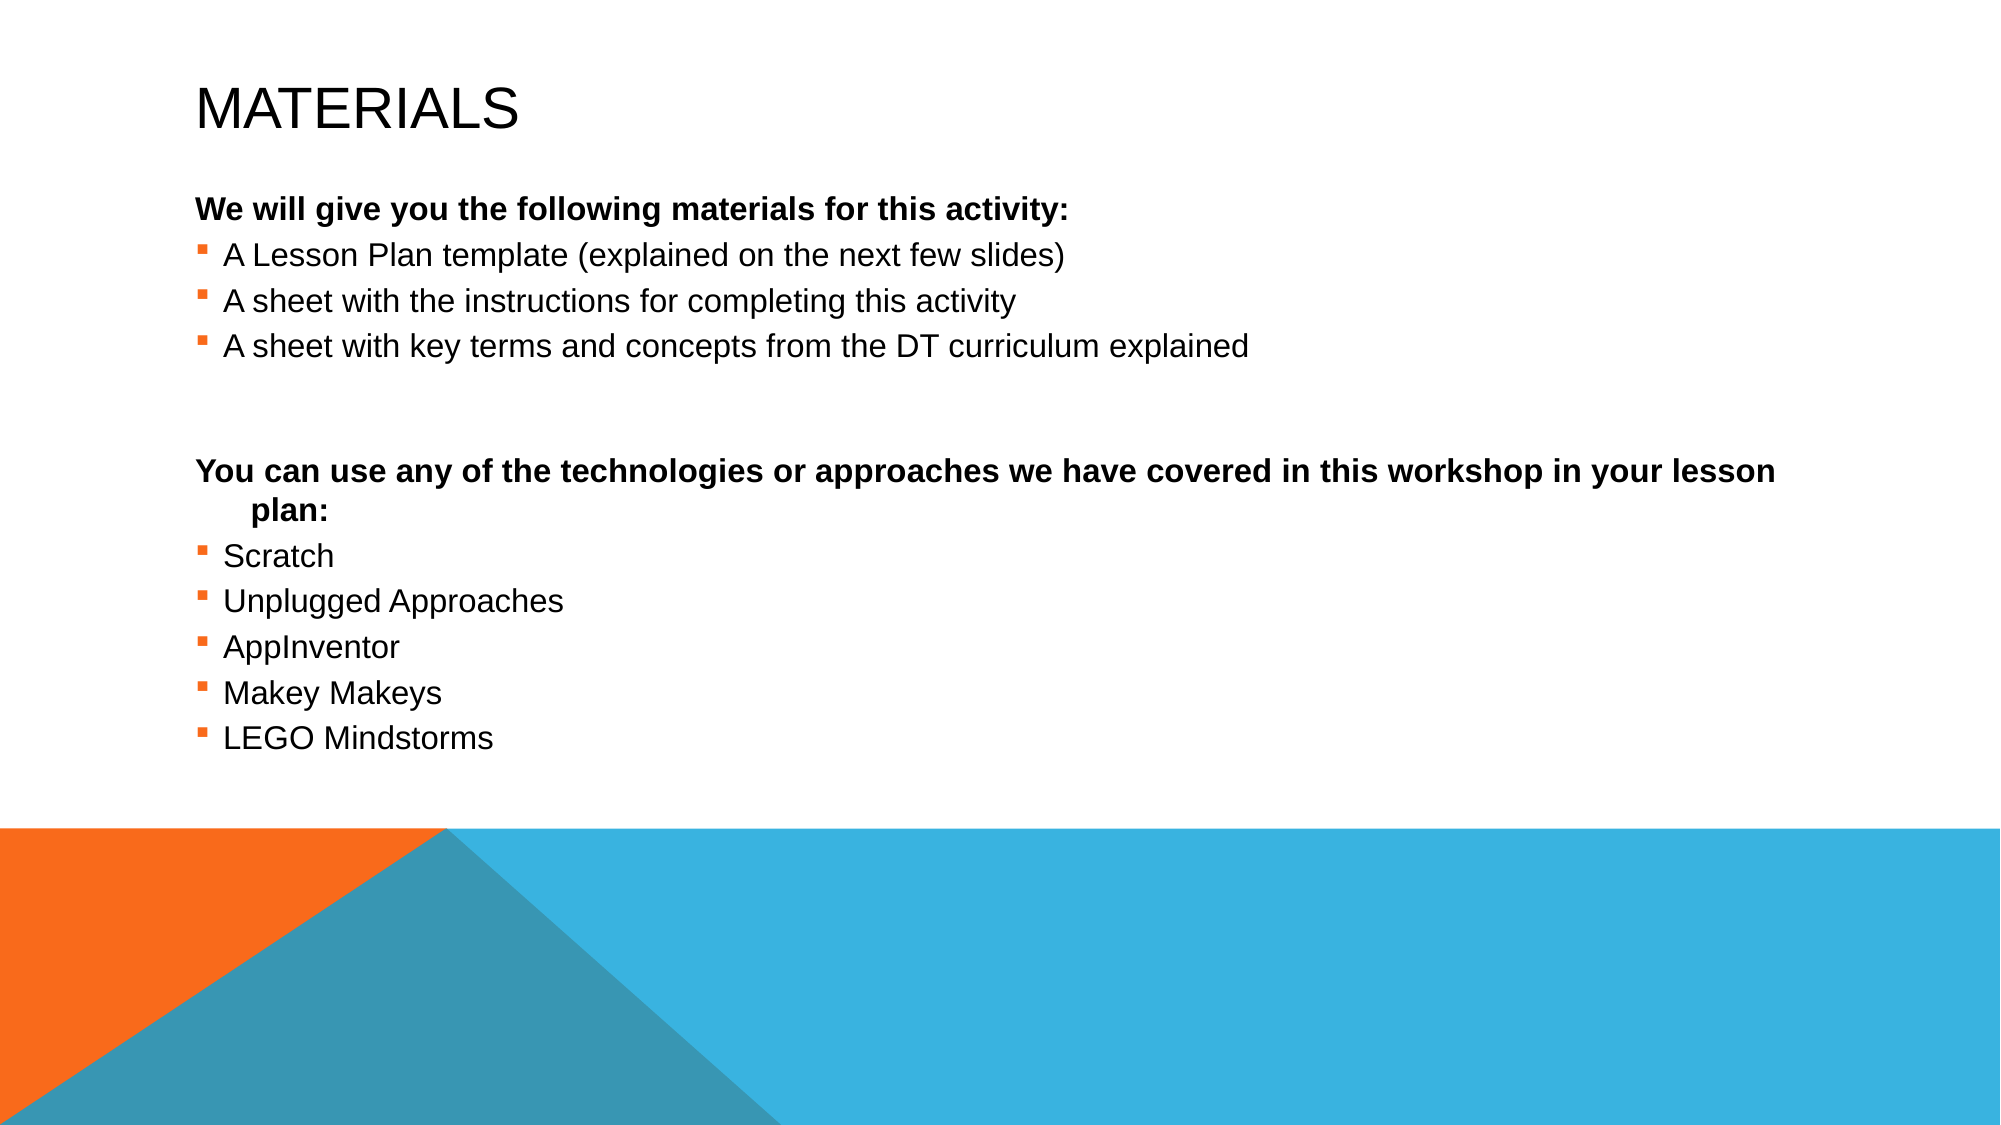

# Materials
We will give you the following materials for this activity:
A Lesson Plan template (explained on the next few slides)
A sheet with the instructions for completing this activity
A sheet with key terms and concepts from the DT curriculum explained

You can use any of the technologies or approaches we have covered in this workshop in your lesson plan:
Scratch
Unplugged Approaches
AppInventor
Makey Makeys
LEGO Mindstorms